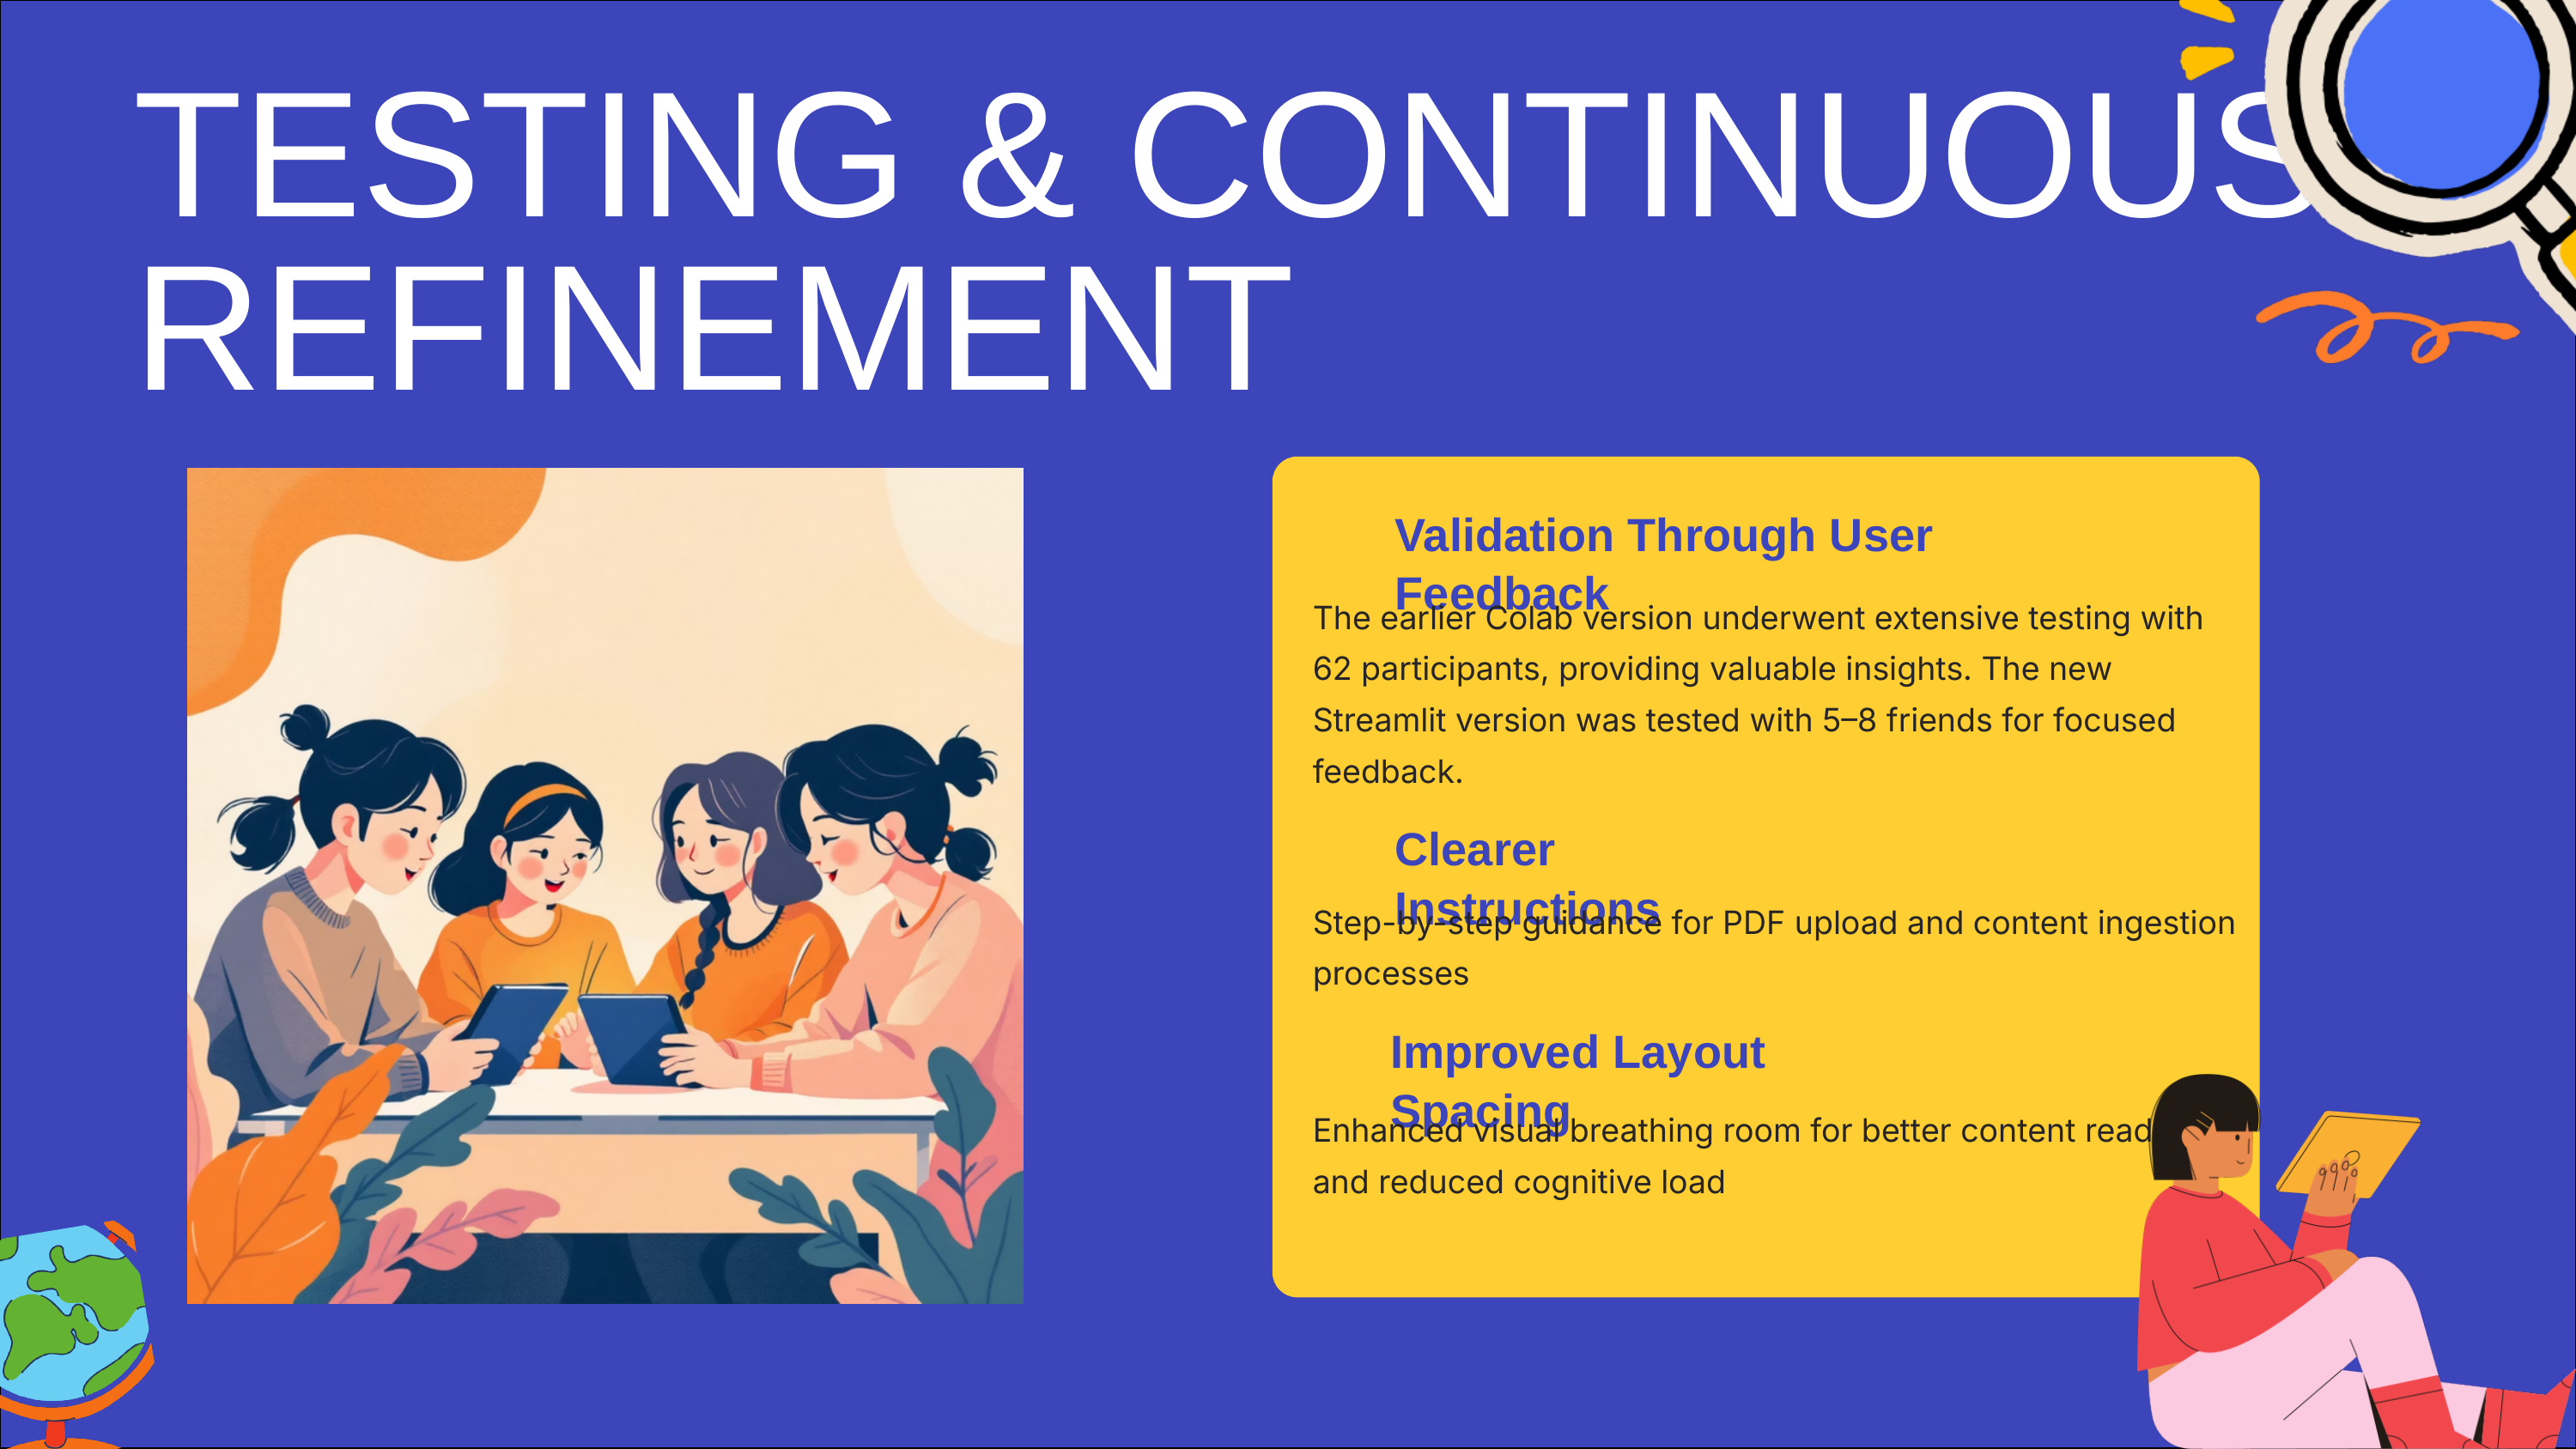

TESTING & CONTINUOUS REFINEMENT

Validation Through User Feedback
The earlier Colab version underwent extensive testing with 62 participants, providing valuable insights. The new Streamlit version was tested with 5–8 friends for focused feedback.
Clearer Instructions
Step-by-step guidance for PDF upload and content ingestion processes
Improved Layout Spacing

Enhanced visual breathing room for better content readability and reduced cognitive load

Error Messaging
Navigation Flow

Comprehensive status messages and error handling for better user experience
Streamlined navigation and clearer workflow progression throughout the application